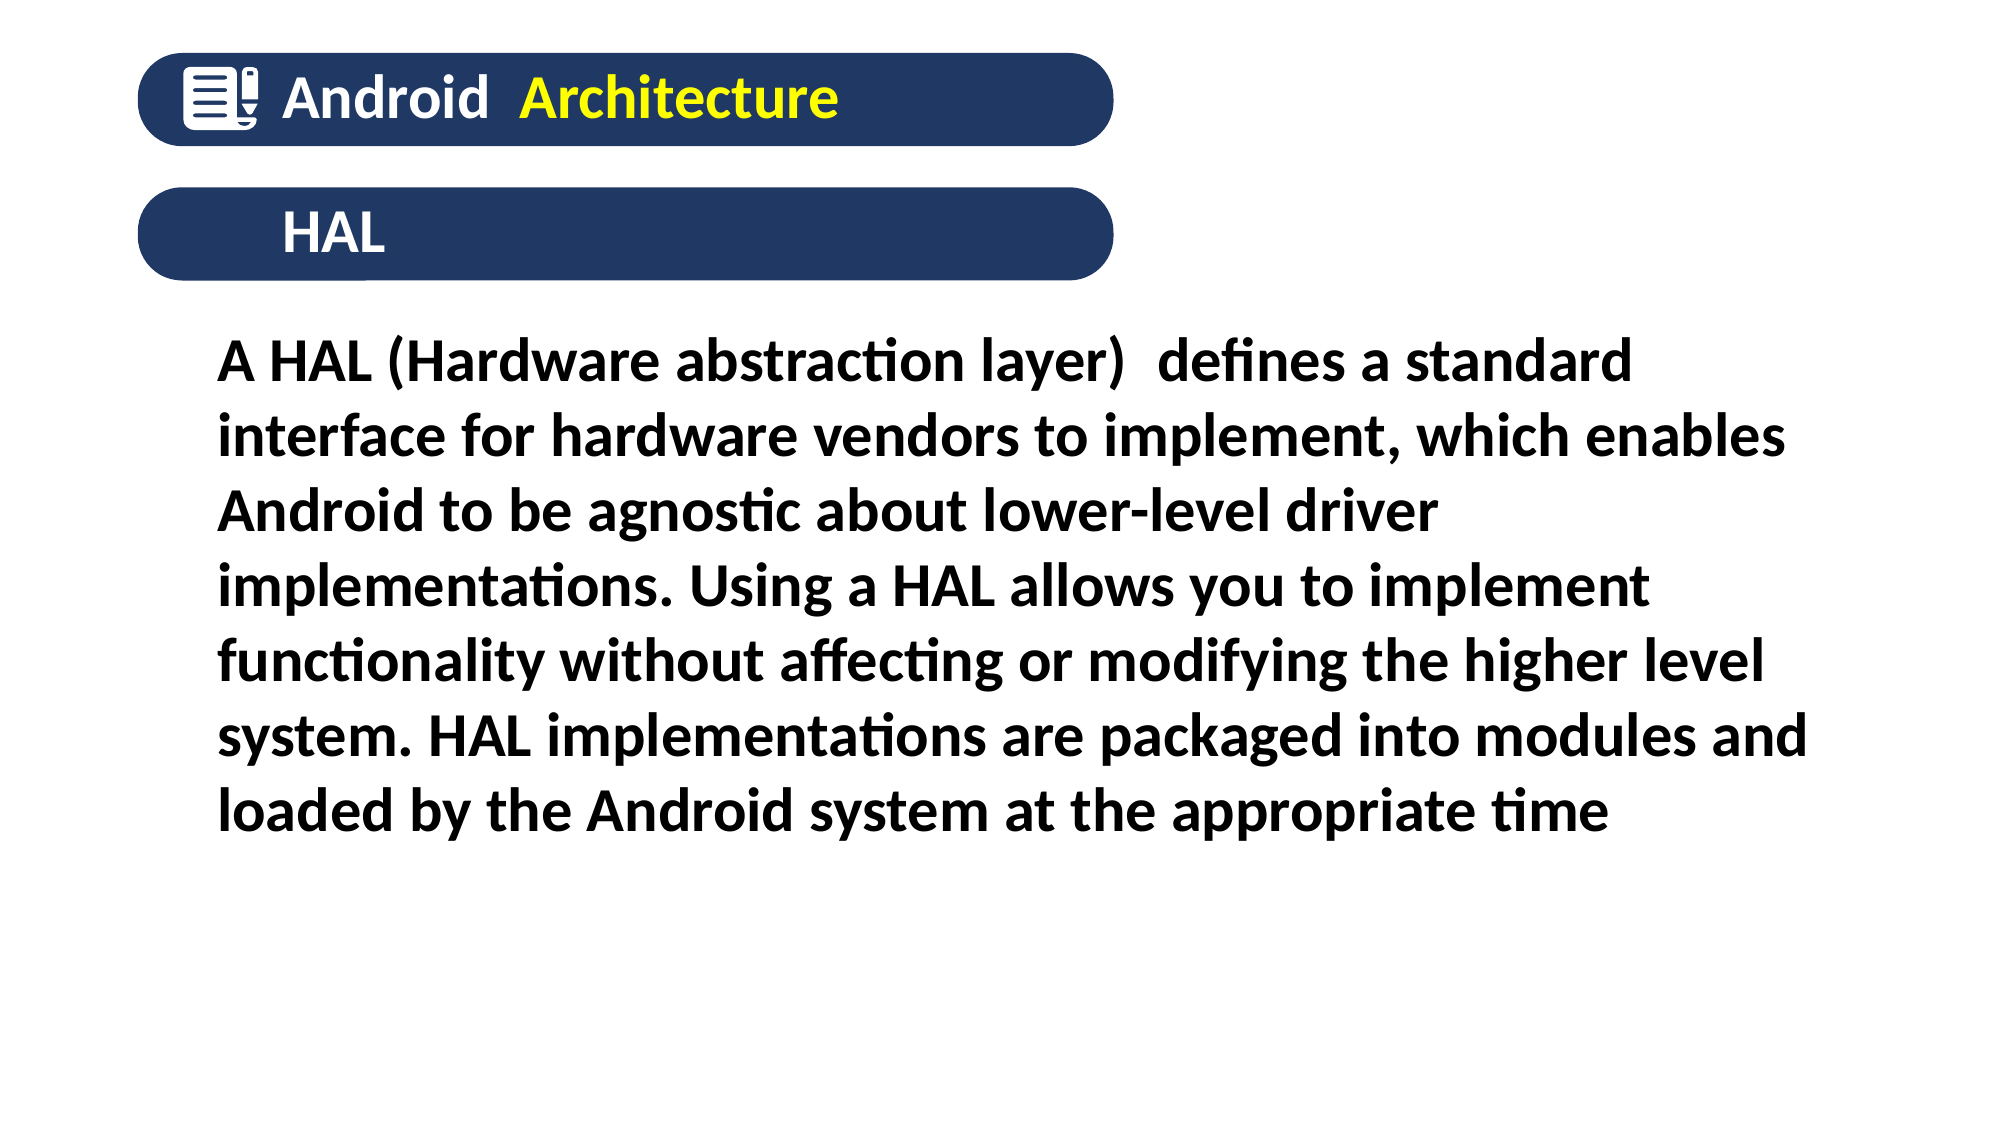

Android  Architecture

HAL

A HAL (Hardware abstraction layer)  defines a standard interface for hardware vendors to implement, which enables Android to be agnostic about lower-level driver implementations. Using a HAL allows you to implement functionality without affecting or modifying the higher level system. HAL implementations are packaged into modules and loaded by the Android system at the appropriate time